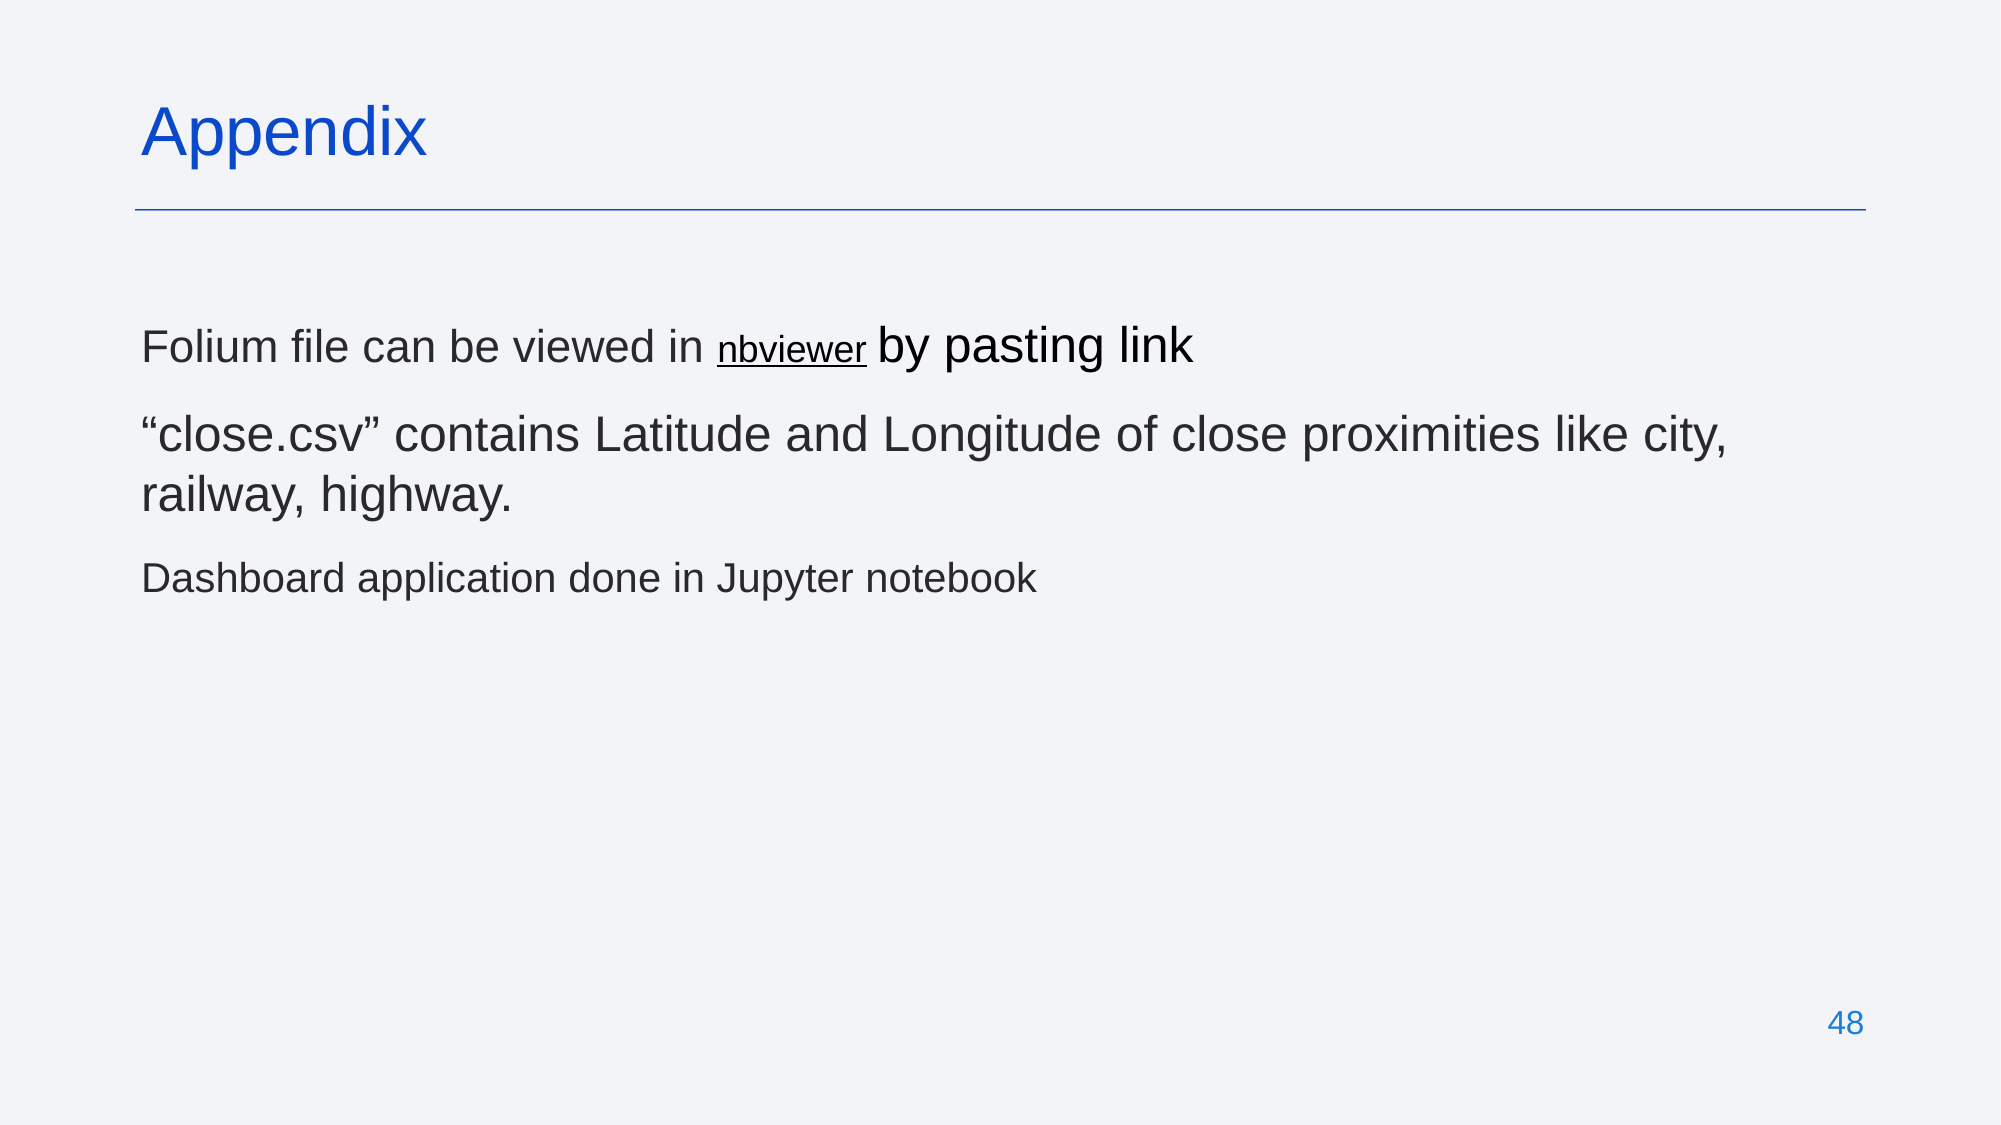

Appendix
Folium file can be viewed in nbviewer by pasting link
“close.csv” contains Latitude and Longitude of close proximities like city, railway, highway.
Dashboard application done in Jupyter notebook
48